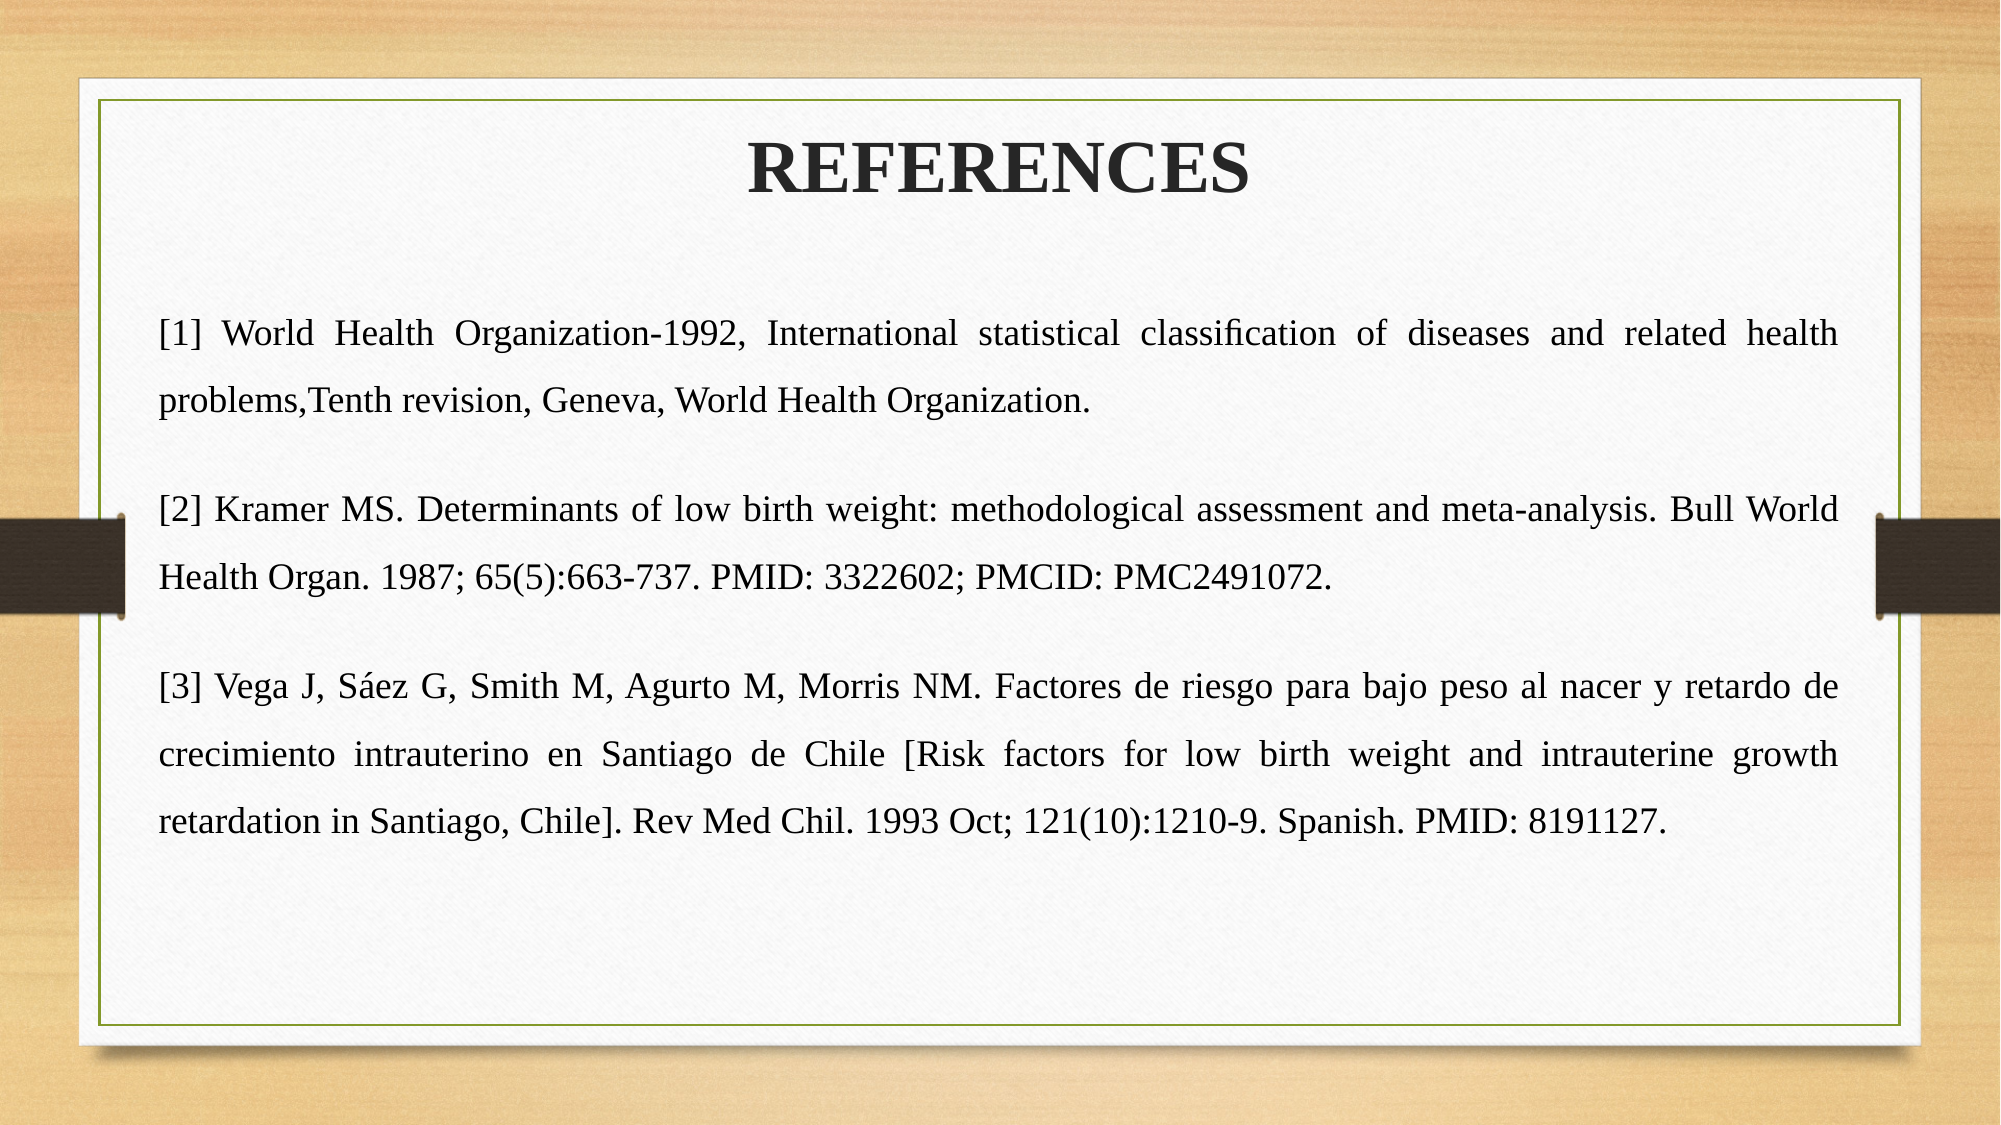

REFERENCES
[1] World Health Organization-1992, International statistical classiﬁcation of diseases and related health problems,Tenth revision, Geneva, World Health Organization.
[2] Kramer MS. Determinants of low birth weight: methodological assessment and meta-analysis. Bull World Health Organ. 1987; 65(5):663-737. PMID: 3322602; PMCID: PMC2491072.
[3] Vega J, Sáez G, Smith M, Agurto M, Morris NM. Factores de riesgo para bajo peso al nacer y retardo de crecimiento intrauterino en Santiago de Chile [Risk factors for low birth weight and intrauterine growth retardation in Santiago, Chile]. Rev Med Chil. 1993 Oct; 121(10):1210-9. Spanish. PMID: 8191127.